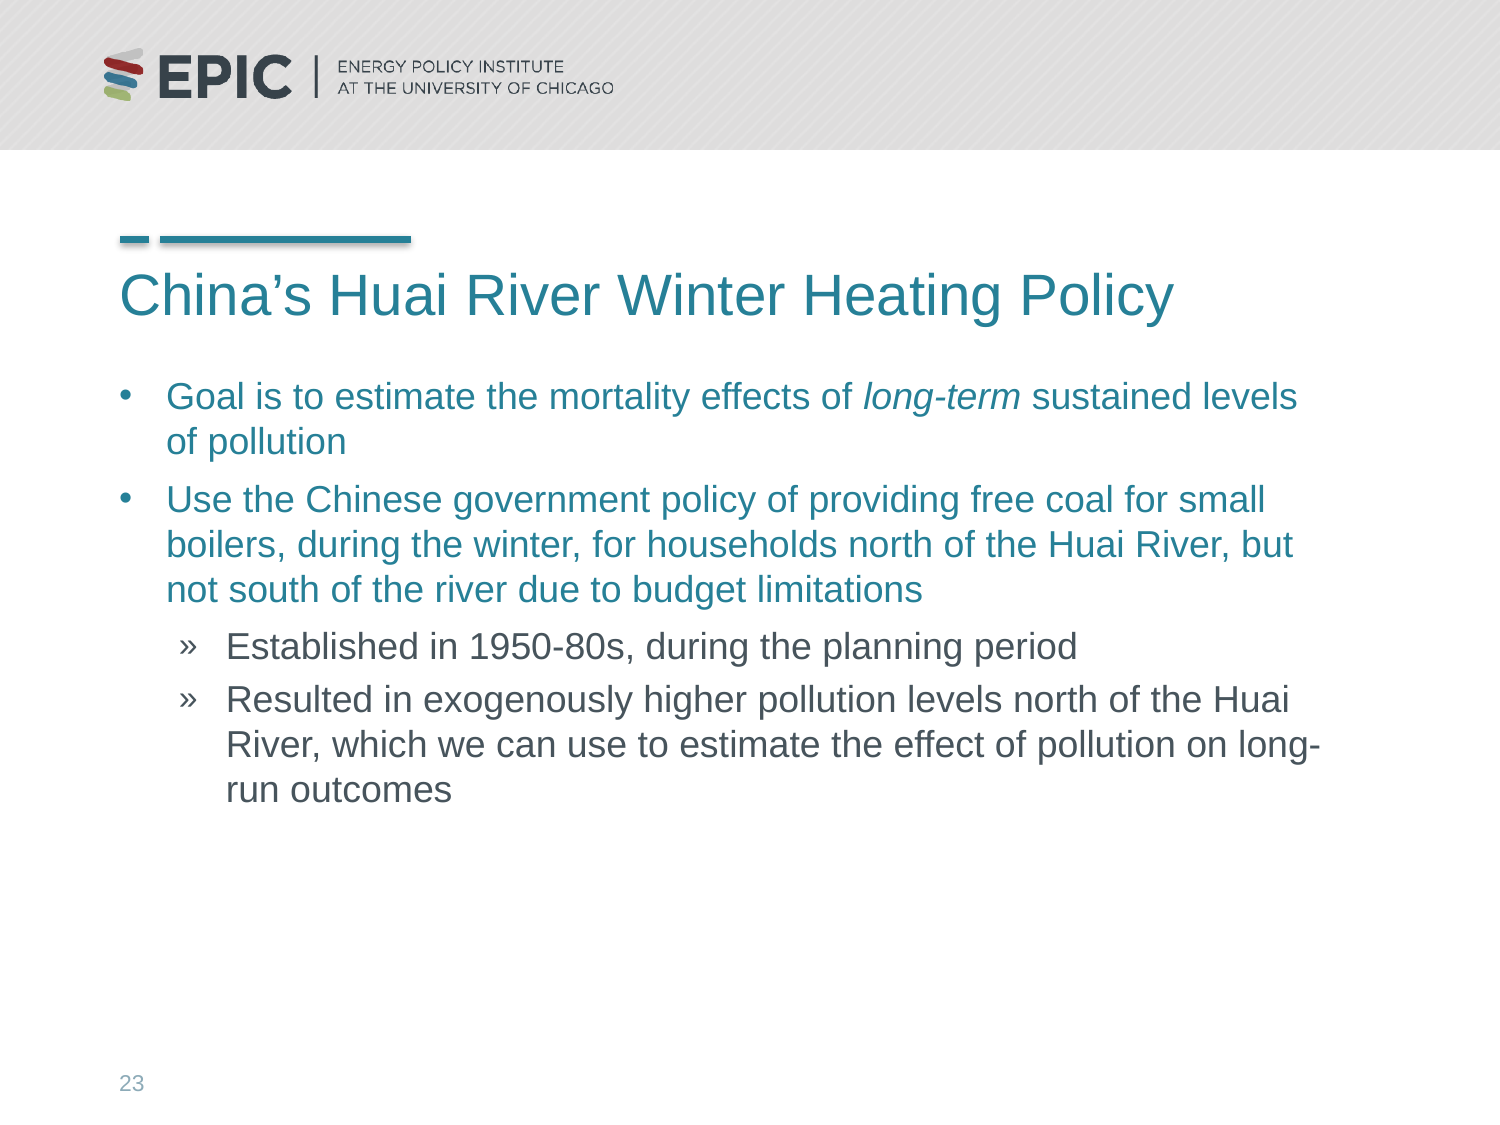

# China’s Huai River Winter Heating Policy
Goal is to estimate the mortality effects of long-term sustained levels of pollution
Use the Chinese government policy of providing free coal for small boilers, during the winter, for households north of the Huai River, but not south of the river due to budget limitations
Established in 1950-80s, during the planning period
Resulted in exogenously higher pollution levels north of the Huai River, which we can use to estimate the effect of pollution on long-run outcomes

23